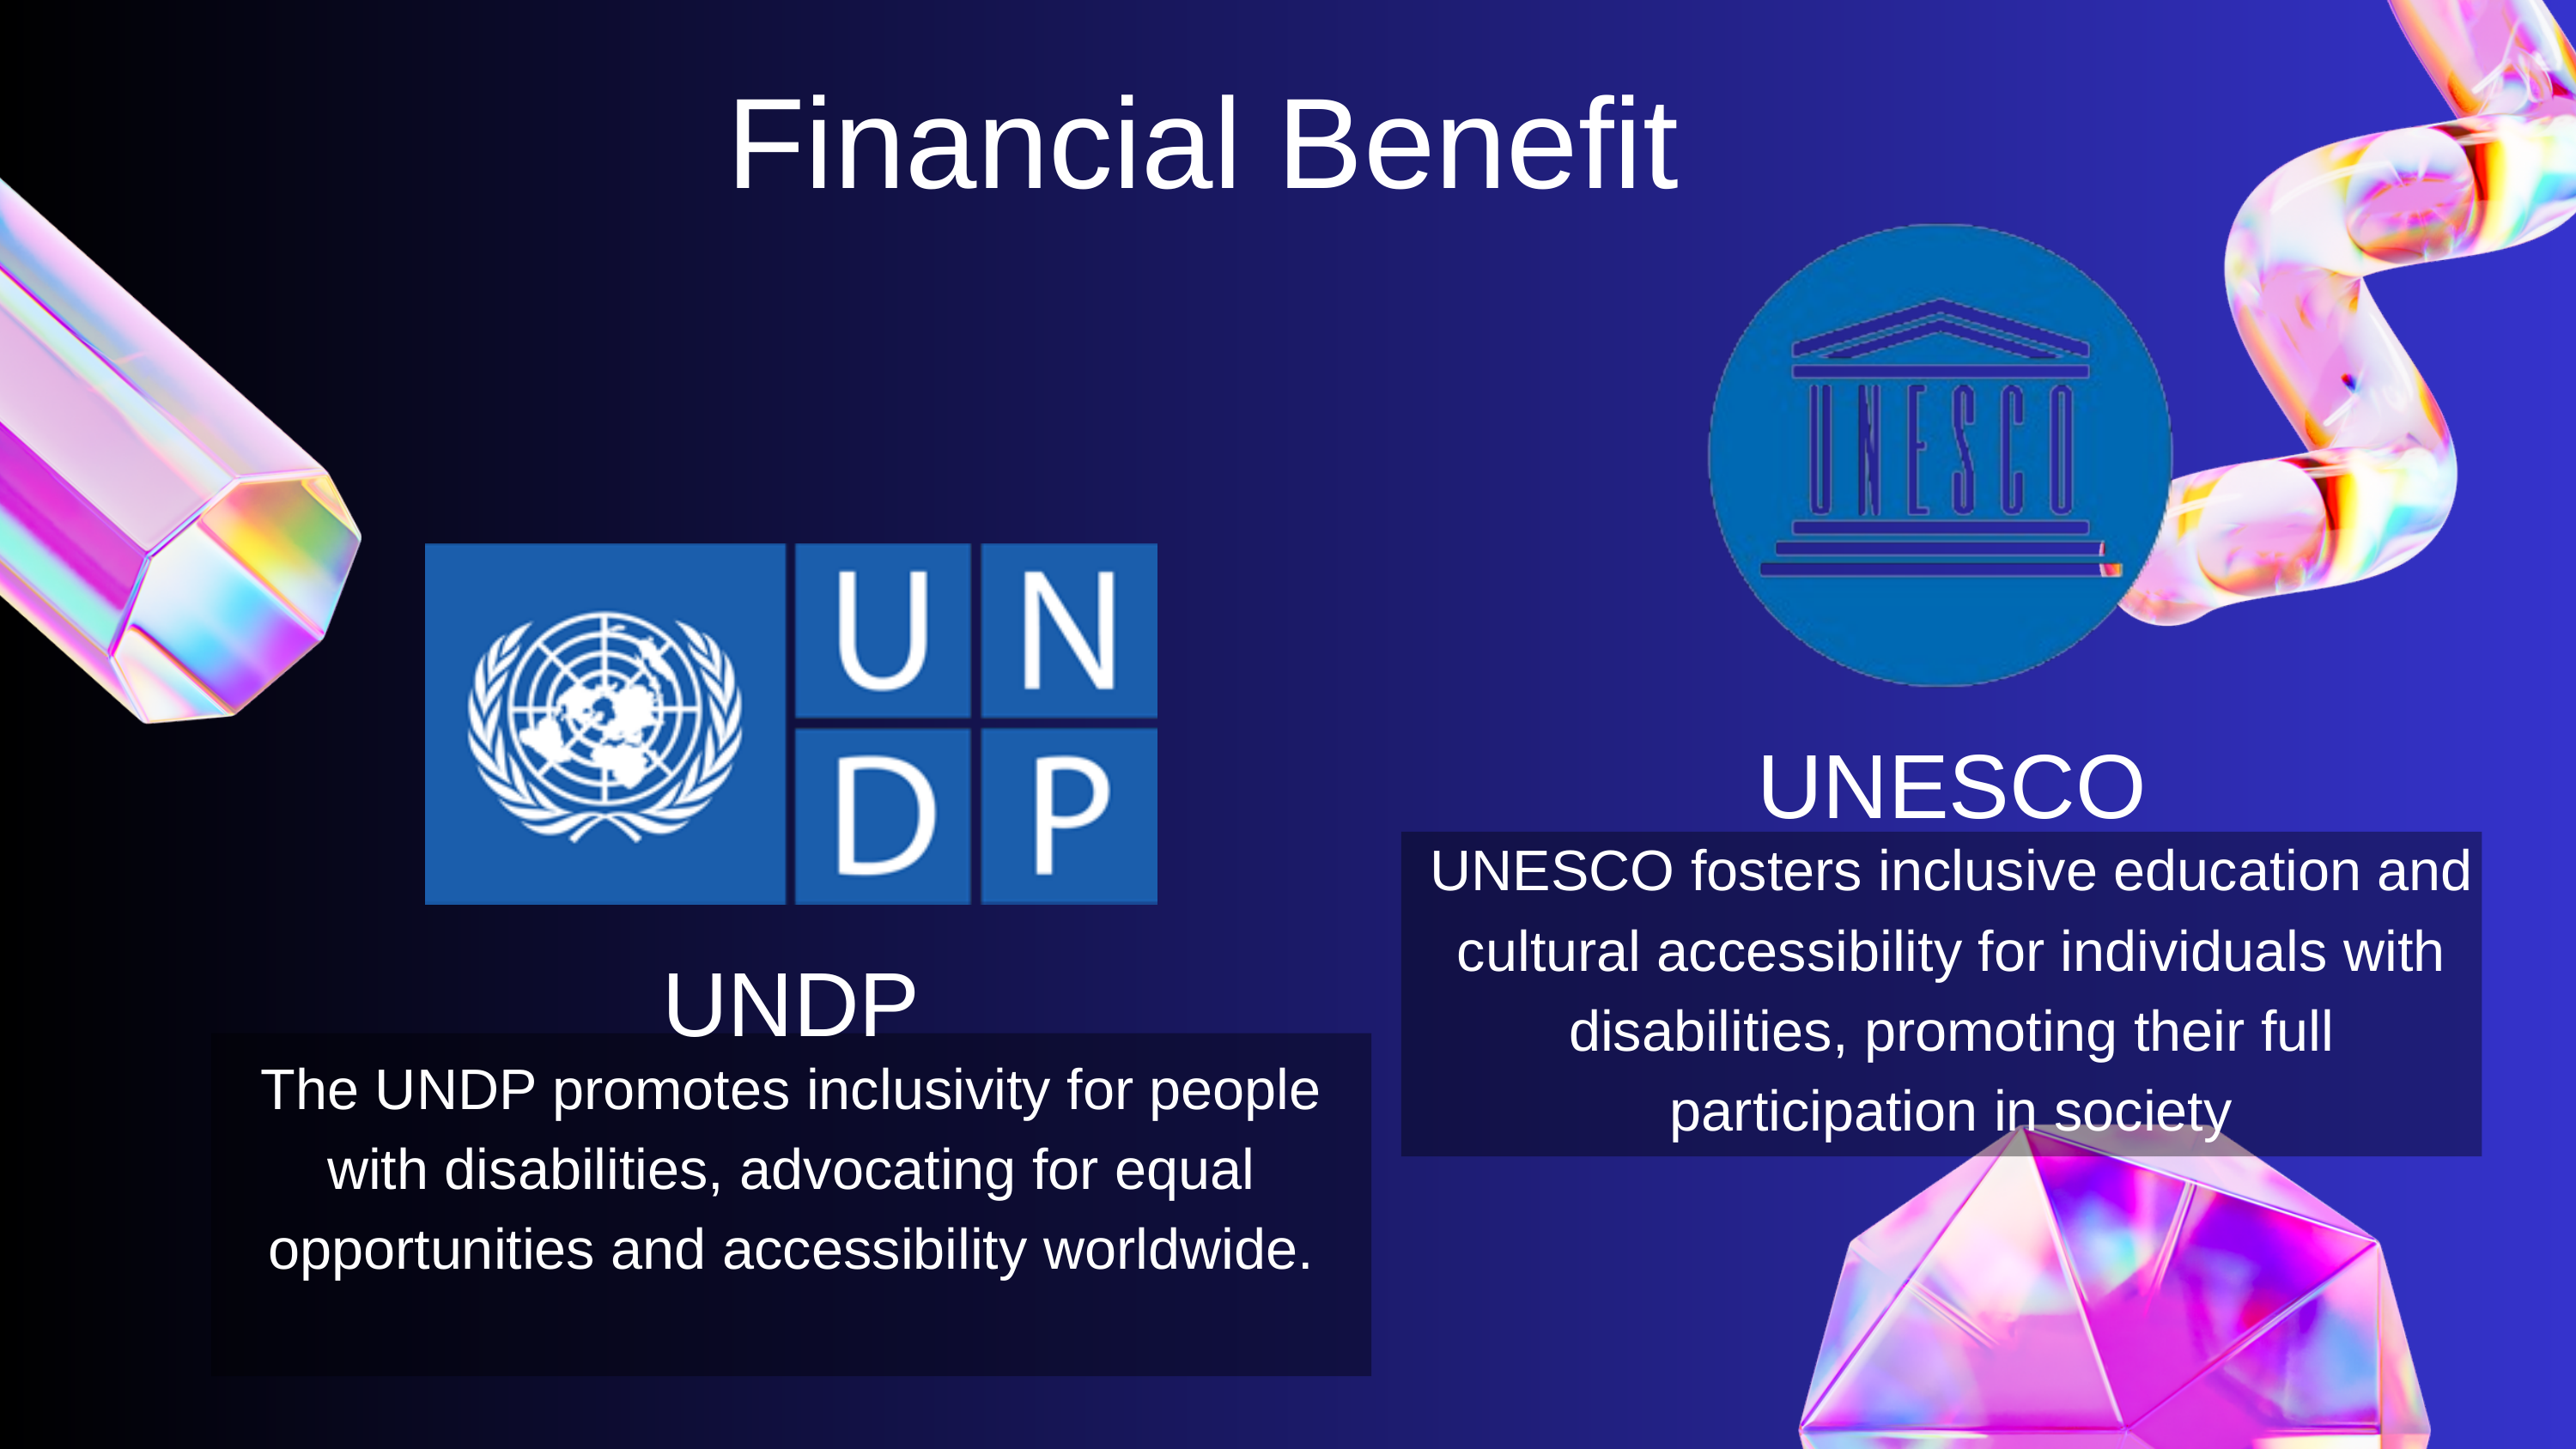

Financial Benefit

UNESCO
UNESCO fosters inclusive education and cultural accessibility for individuals with disabilities, promoting their full participation in society

UNDP

The UNDP promotes inclusivity for people with disabilities, advocating for equal opportunities and accessibility worldwide.